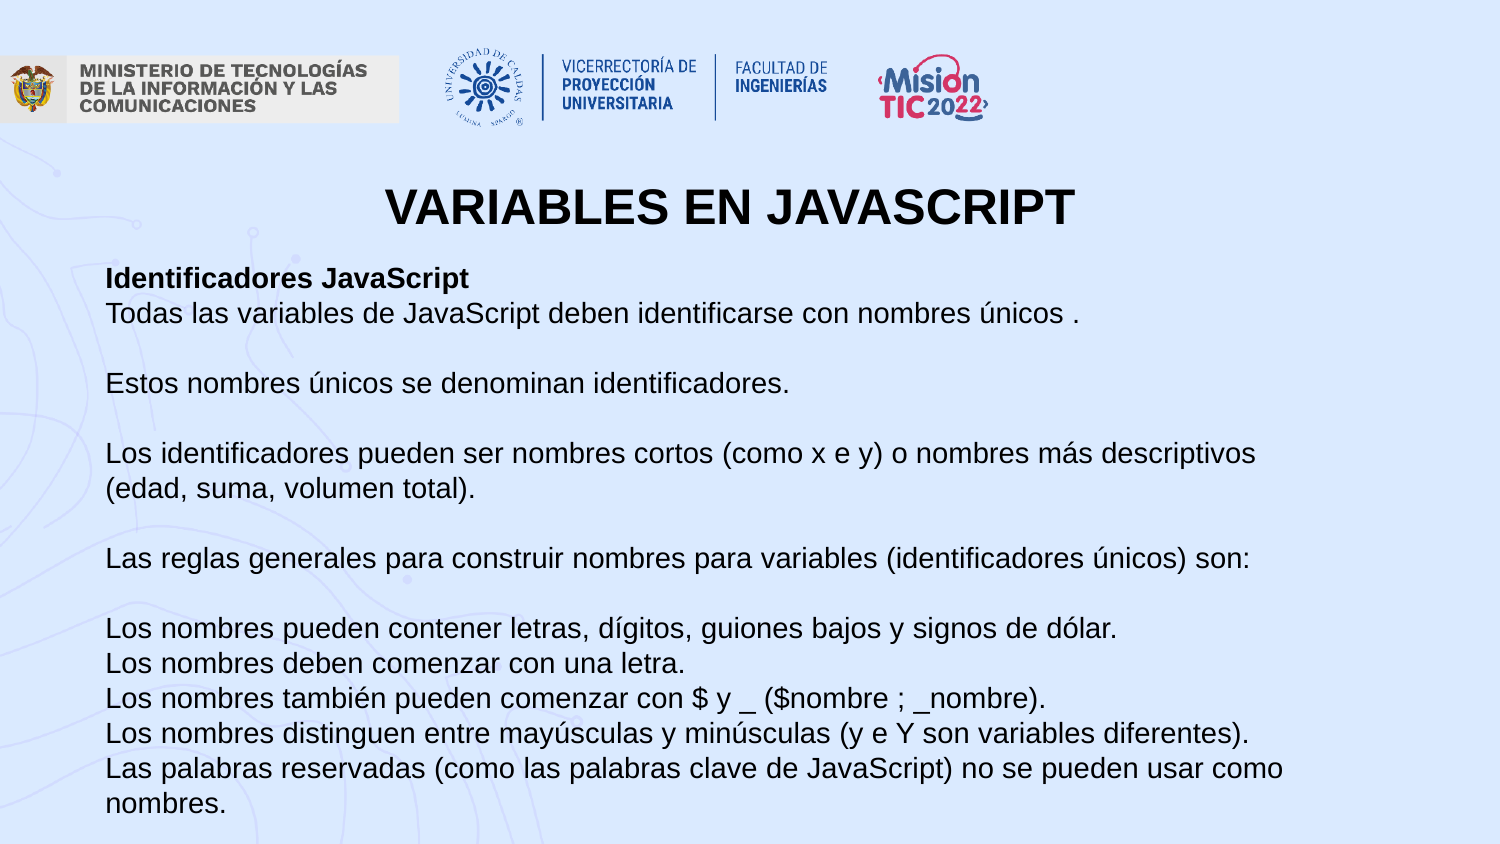

VARIABLES EN JAVASCRIPT
Identificadores JavaScript
Todas las variables de JavaScript deben identificarse con nombres únicos .

Estos nombres únicos se denominan identificadores.

Los identificadores pueden ser nombres cortos (como x e y) o nombres más descriptivos (edad, suma, volumen total).

Las reglas generales para construir nombres para variables (identificadores únicos) son:

Los nombres pueden contener letras, dígitos, guiones bajos y signos de dólar.
Los nombres deben comenzar con una letra.
Los nombres también pueden comenzar con $ y _ ($nombre ; _nombre).
Los nombres distinguen entre mayúsculas y minúsculas (y e Y son variables diferentes).
Las palabras reservadas (como las palabras clave de JavaScript) no se pueden usar como nombres.